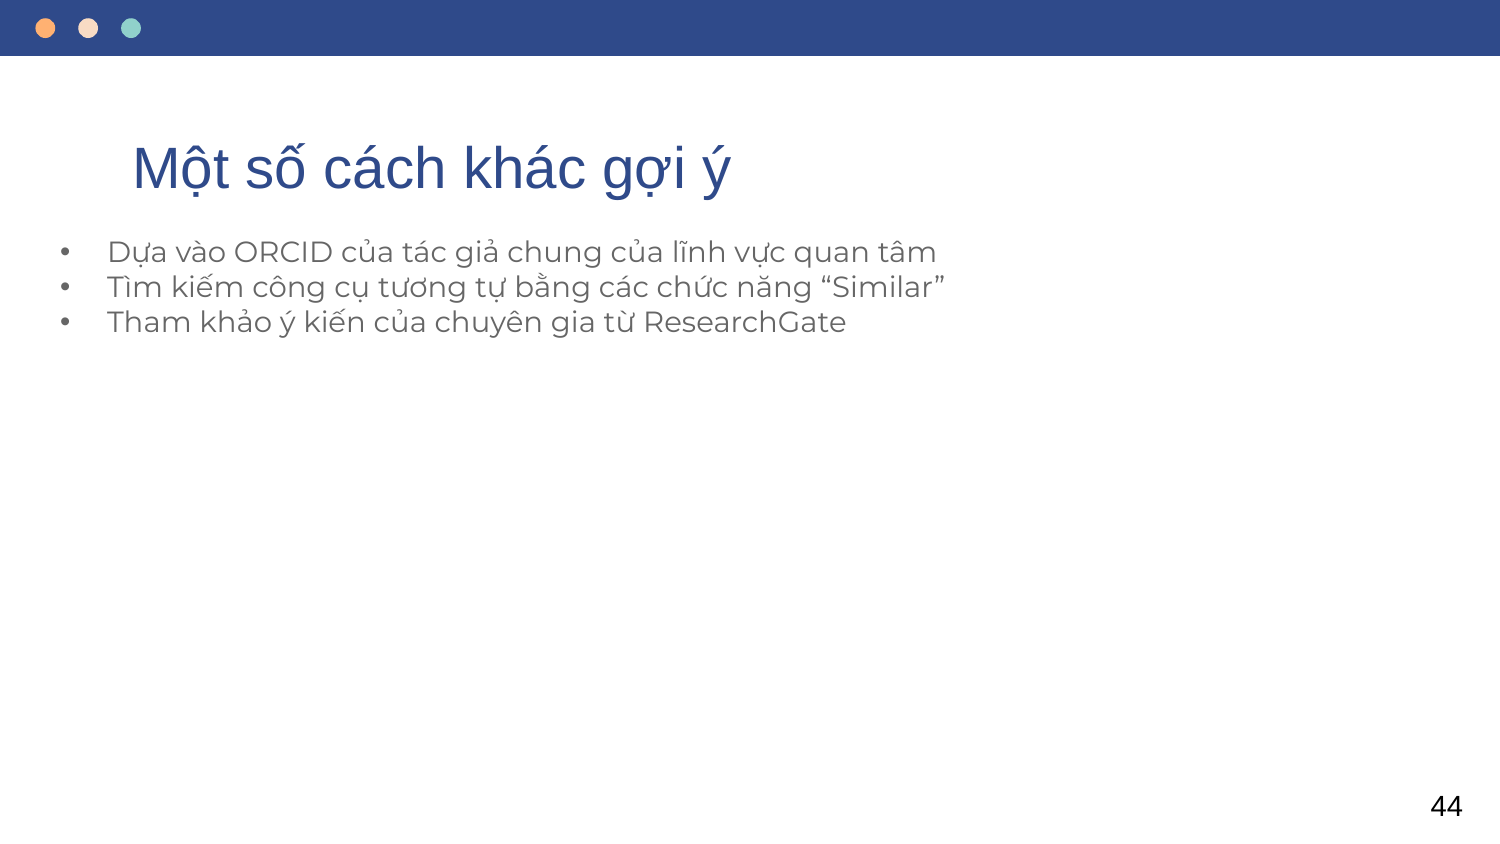

# Một số cách khác gợi ý
Dựa vào ORCID của tác giả chung của lĩnh vực quan tâm
Tìm kiếm công cụ tương tự bằng các chức năng “Similar”
Tham khảo ý kiến của chuyên gia từ ResearchGate

44